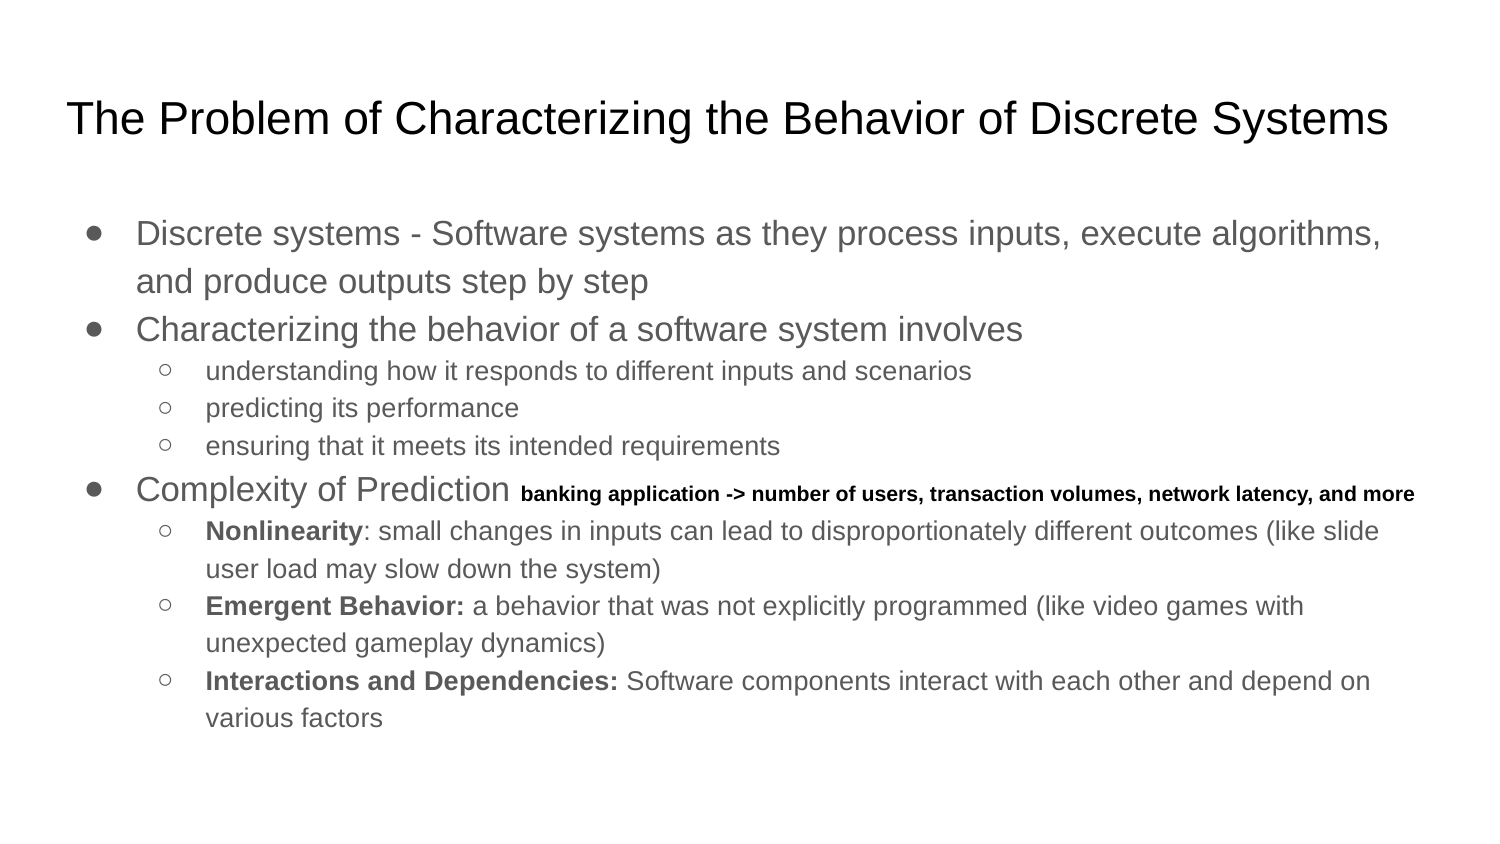

# The Problem of Characterizing the Behavior of Discrete Systems
Discrete systems - Software systems as they process inputs, execute algorithms, and produce outputs step by step
Characterizing the behavior of a software system involves
understanding how it responds to different inputs and scenarios
predicting its performance
ensuring that it meets its intended requirements
Complexity of Prediction banking application -> number of users, transaction volumes, network latency, and more
Nonlinearity: small changes in inputs can lead to disproportionately different outcomes (like slide user load may slow down the system)
Emergent Behavior: a behavior that was not explicitly programmed (like video games with unexpected gameplay dynamics)
Interactions and Dependencies: Software components interact with each other and depend on various factors